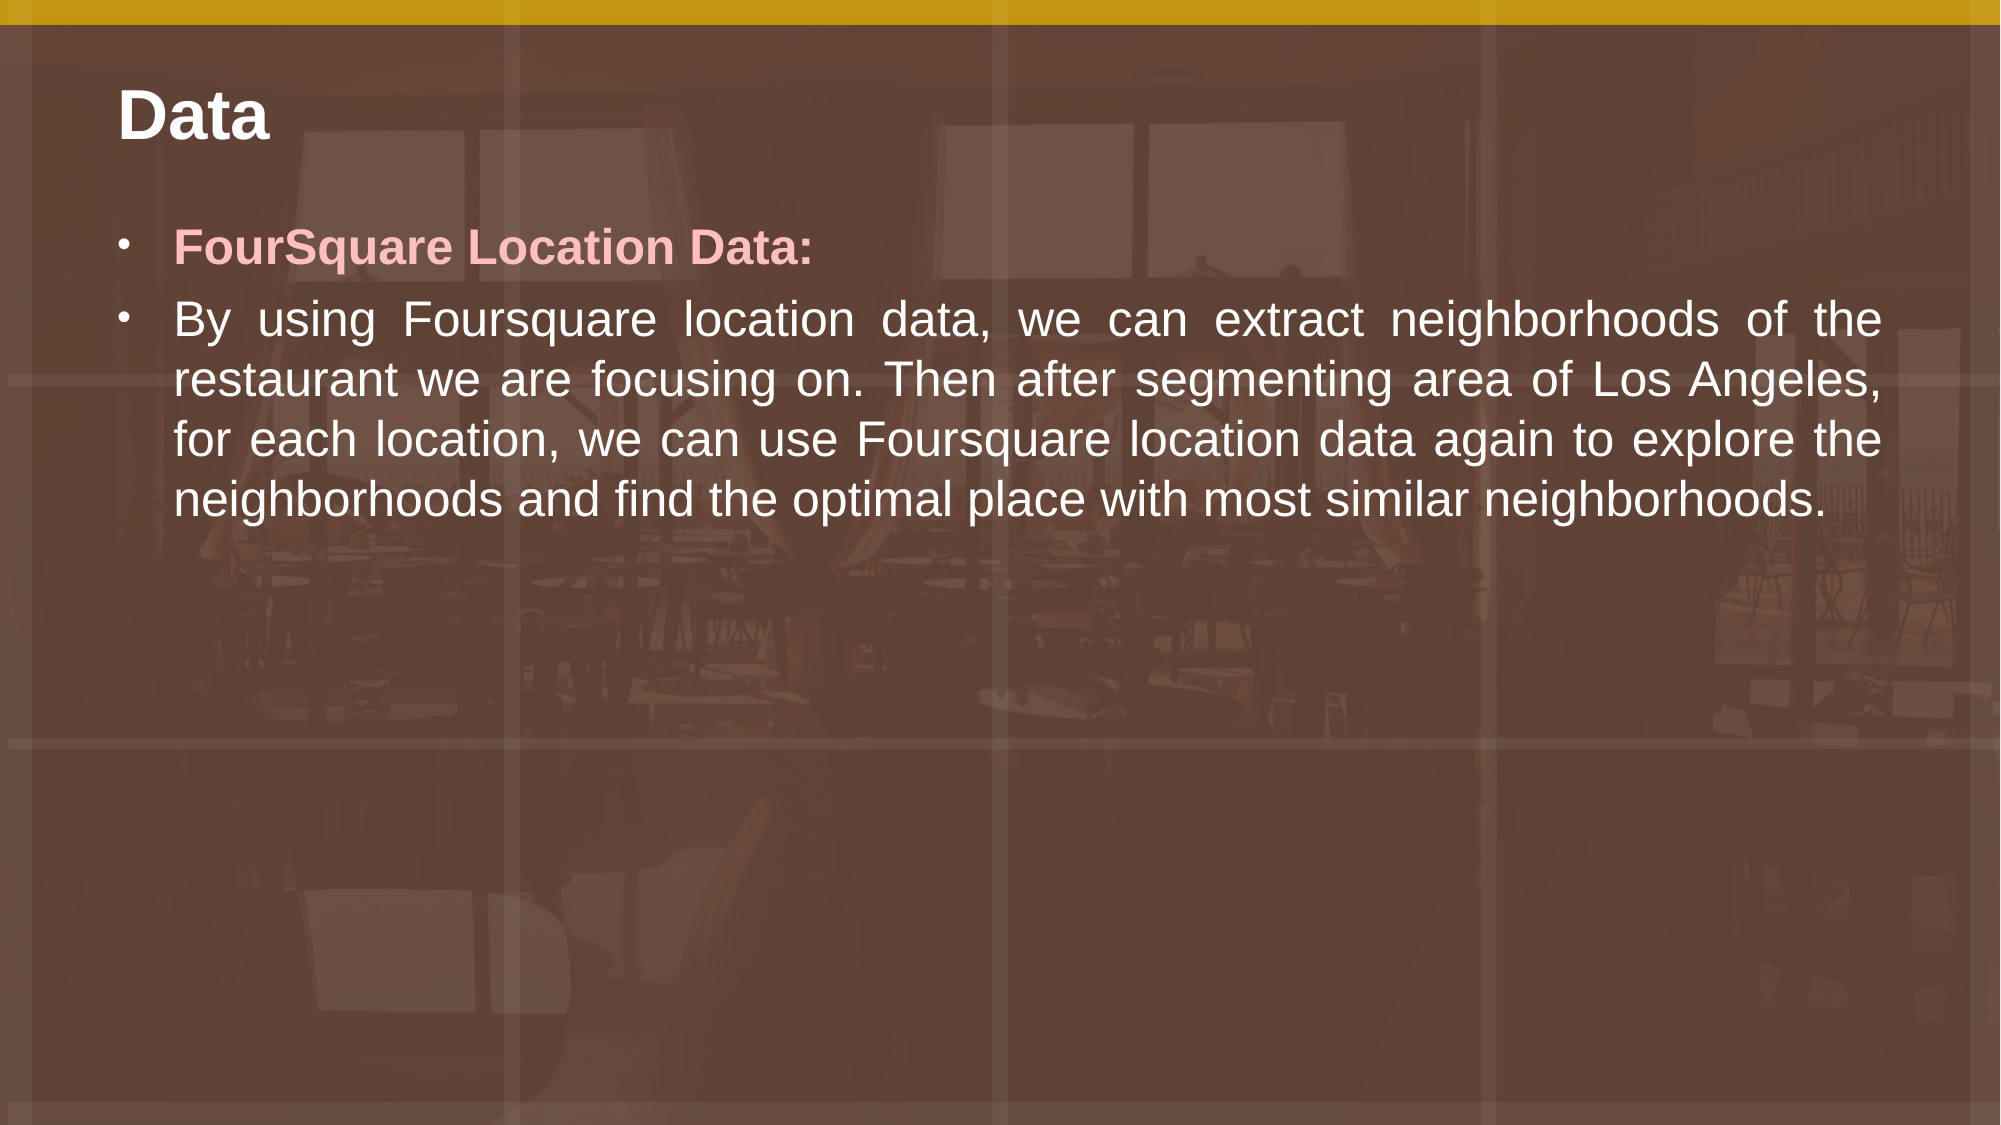

# Data
FourSquare Location Data:
By using Foursquare location data, we can extract neighborhoods of the restaurant we are focusing on. Then after segmenting area of Los Angeles, for each location, we can use Foursquare location data again to explore the neighborhoods and find the optimal place with most similar neighborhoods.